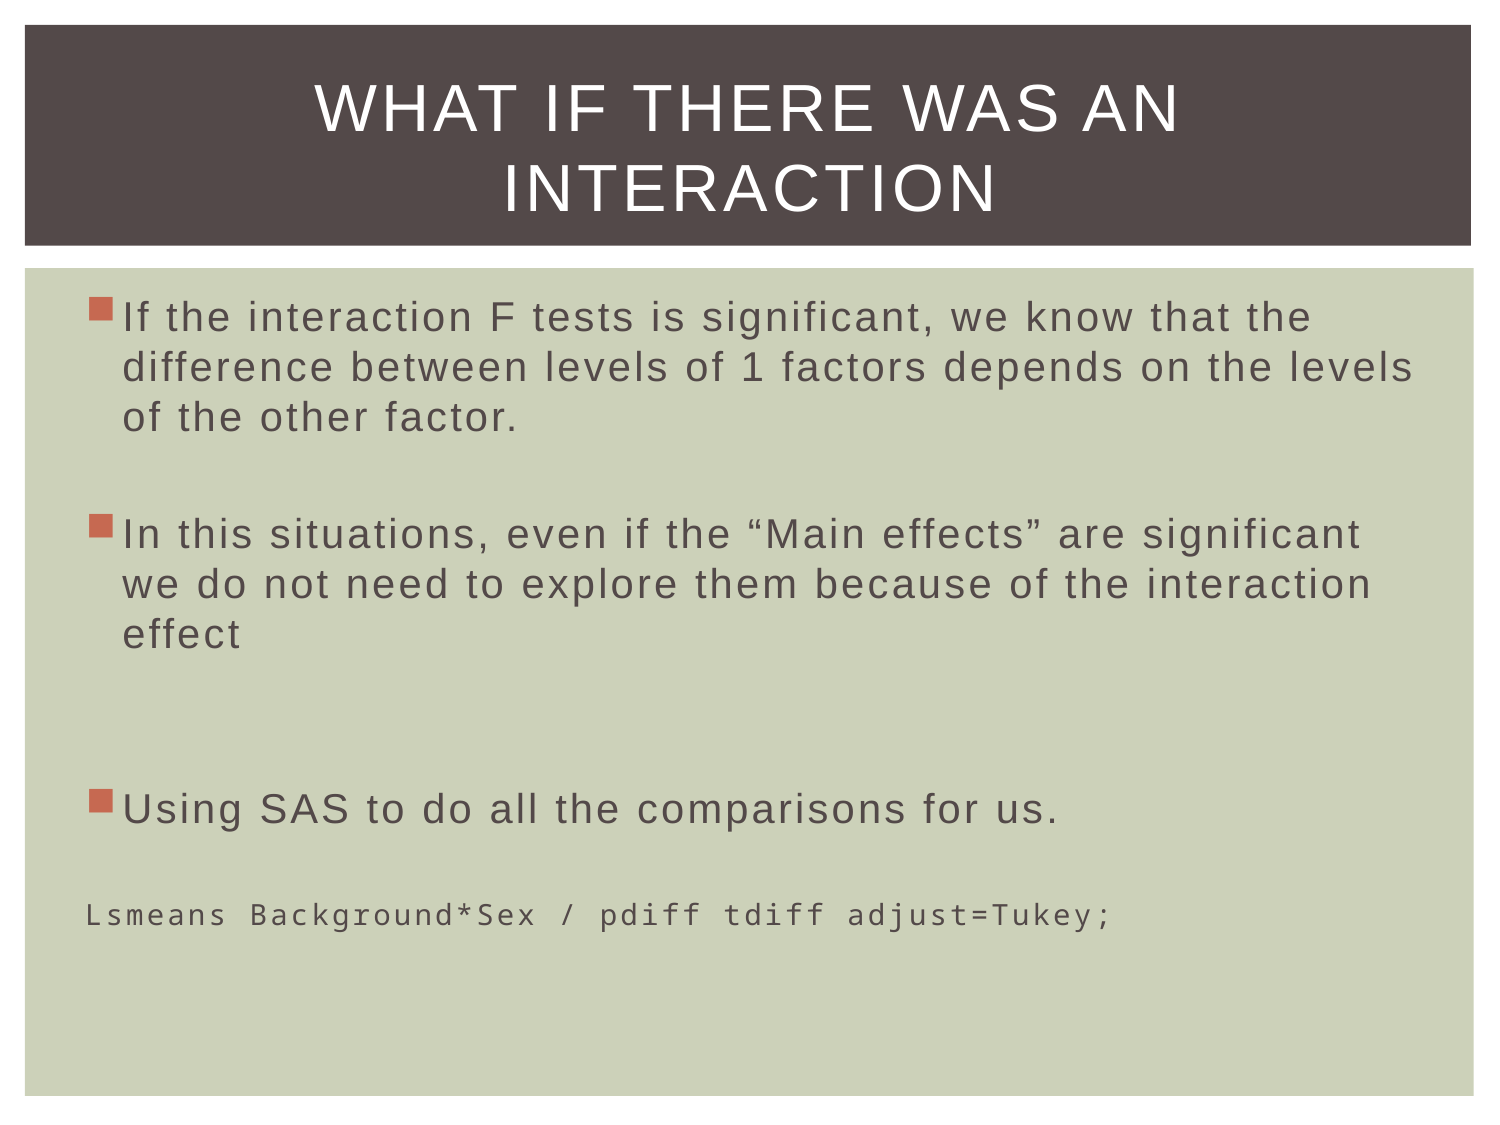

# What if there was an interaction
If the interaction F tests is significant, we know that the difference between levels of 1 factors depends on the levels of the other factor.

In this situations, even if the “Main effects” are significant we do not need to explore them because of the interaction effect

Using SAS to do all the comparisons for us.

Lsmeans Background*Sex / pdiff tdiff adjust=Tukey;